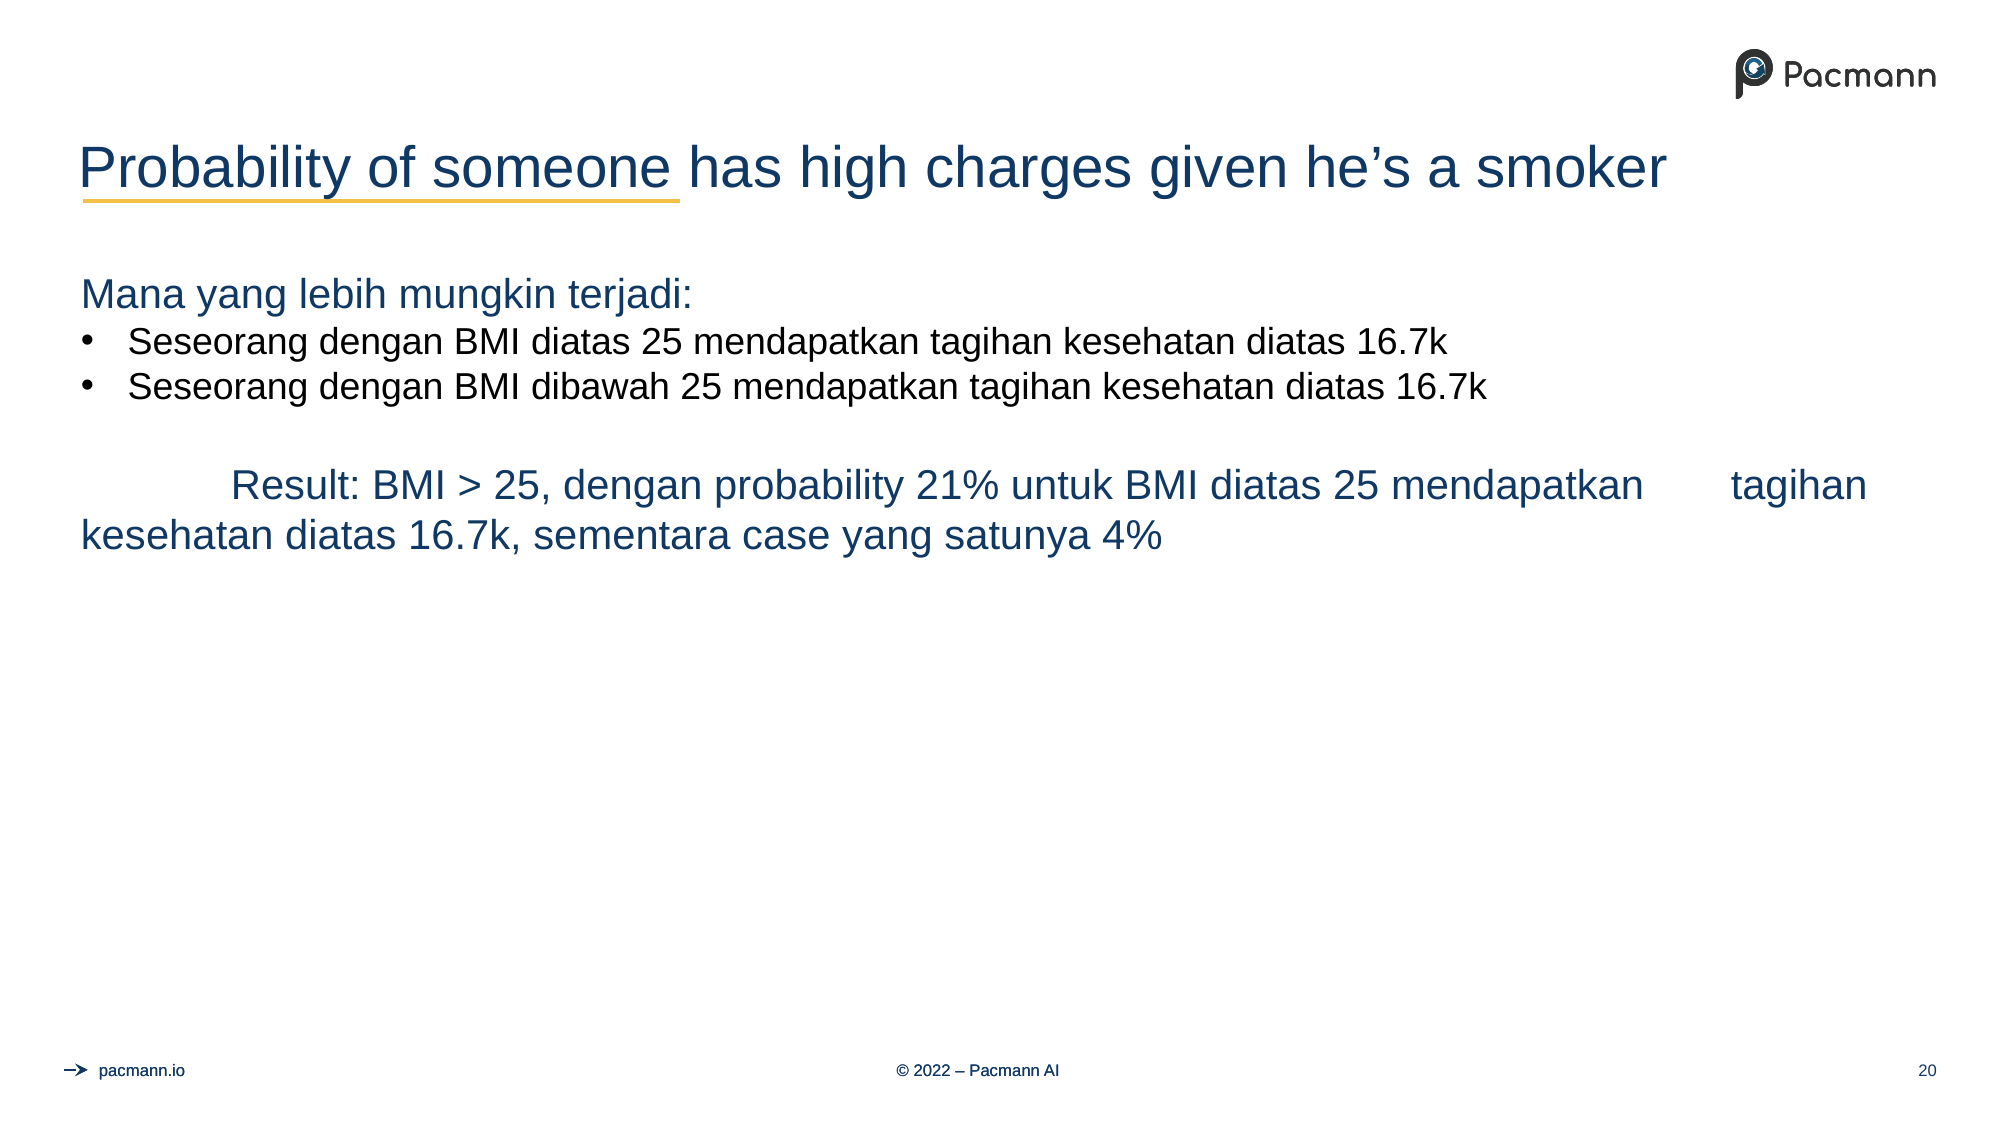

# Probability of someone has high charges given he’s a smoker
Mana yang lebih mungkin terjadi:
Seseorang dengan BMI diatas 25 mendapatkan tagihan kesehatan diatas 16.7k
Seseorang dengan BMI dibawah 25 mendapatkan tagihan kesehatan diatas 16.7k

	Result: BMI > 25, dengan probability 21% untuk BMI diatas 25 mendapatkan 	tagihan kesehatan diatas 16.7k, sementara case yang satunya 4%